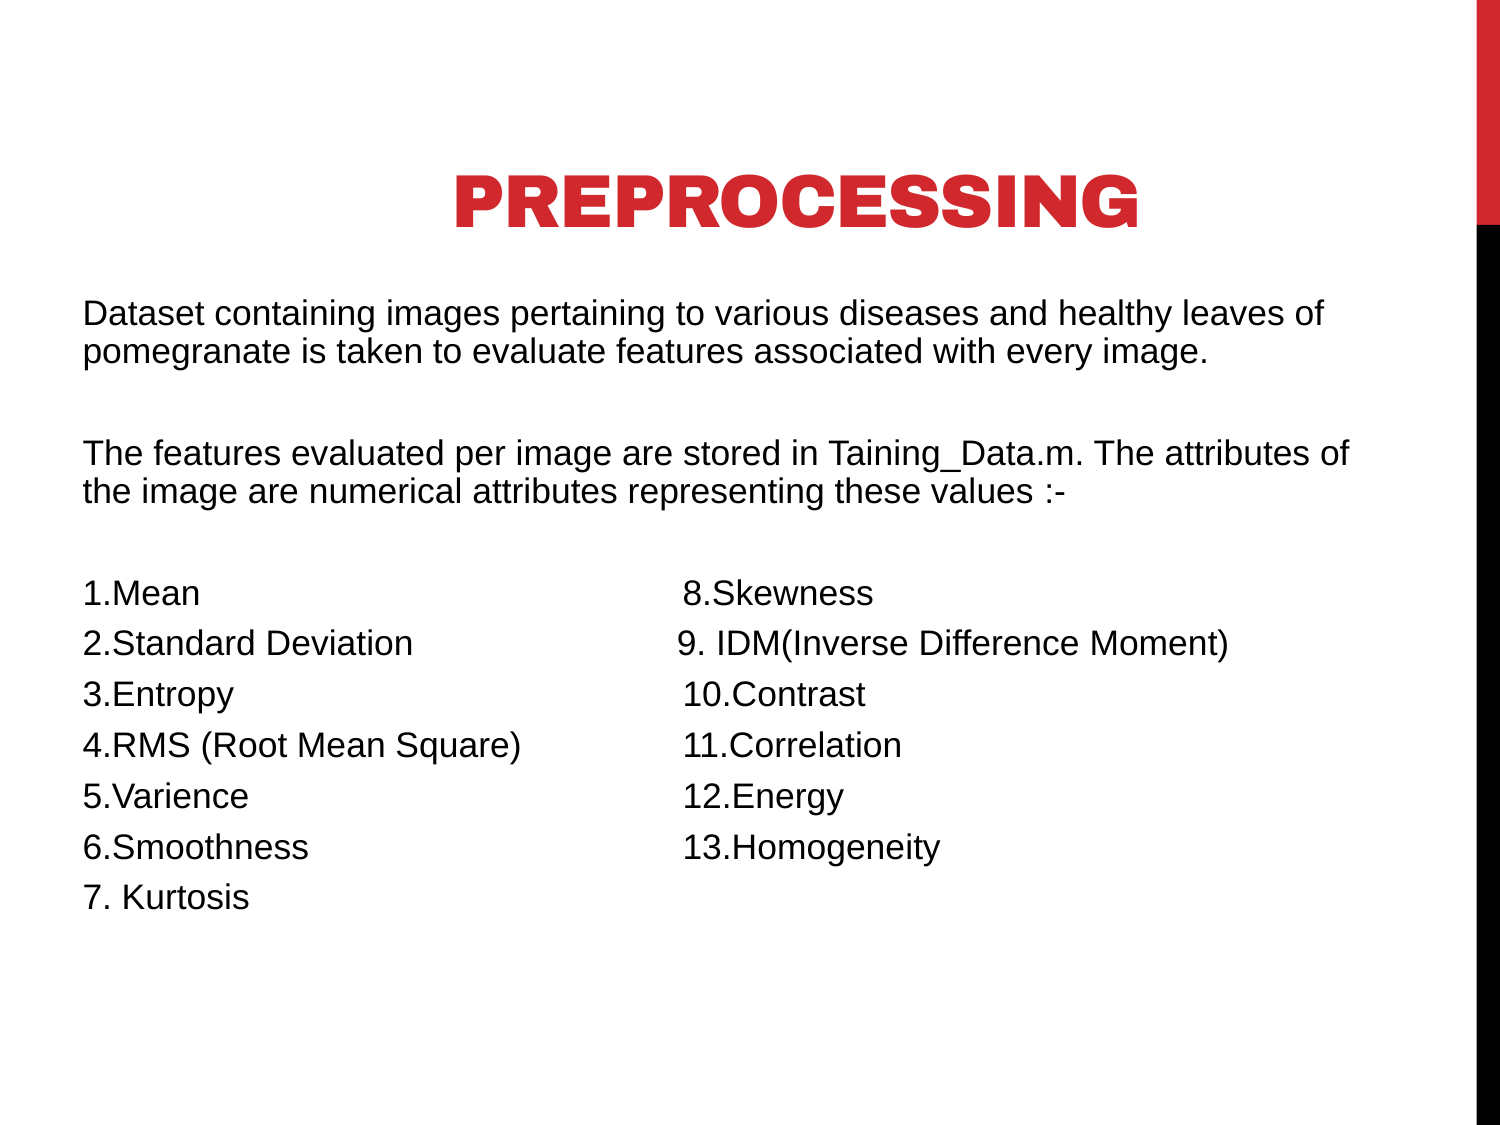

# PREPROCESSING
Dataset containing images pertaining to various diseases and healthy leaves of pomegranate is taken to evaluate features associated with every image.

The features evaluated per image are stored in Taining_Data.m. The attributes of the image are numerical attributes representing these values :-

1.Mean                                             	8.Skewness
2.Standard Deviation                           9. IDM(Inverse Difference Moment)
3.Entropy                                          	10.Contrast
4.RMS (Root Mean Square)            	11.Correlation
5.Varience                                        	12.Energy
6.Smoothness                                   	13.Homogeneity
7. Kurtosis